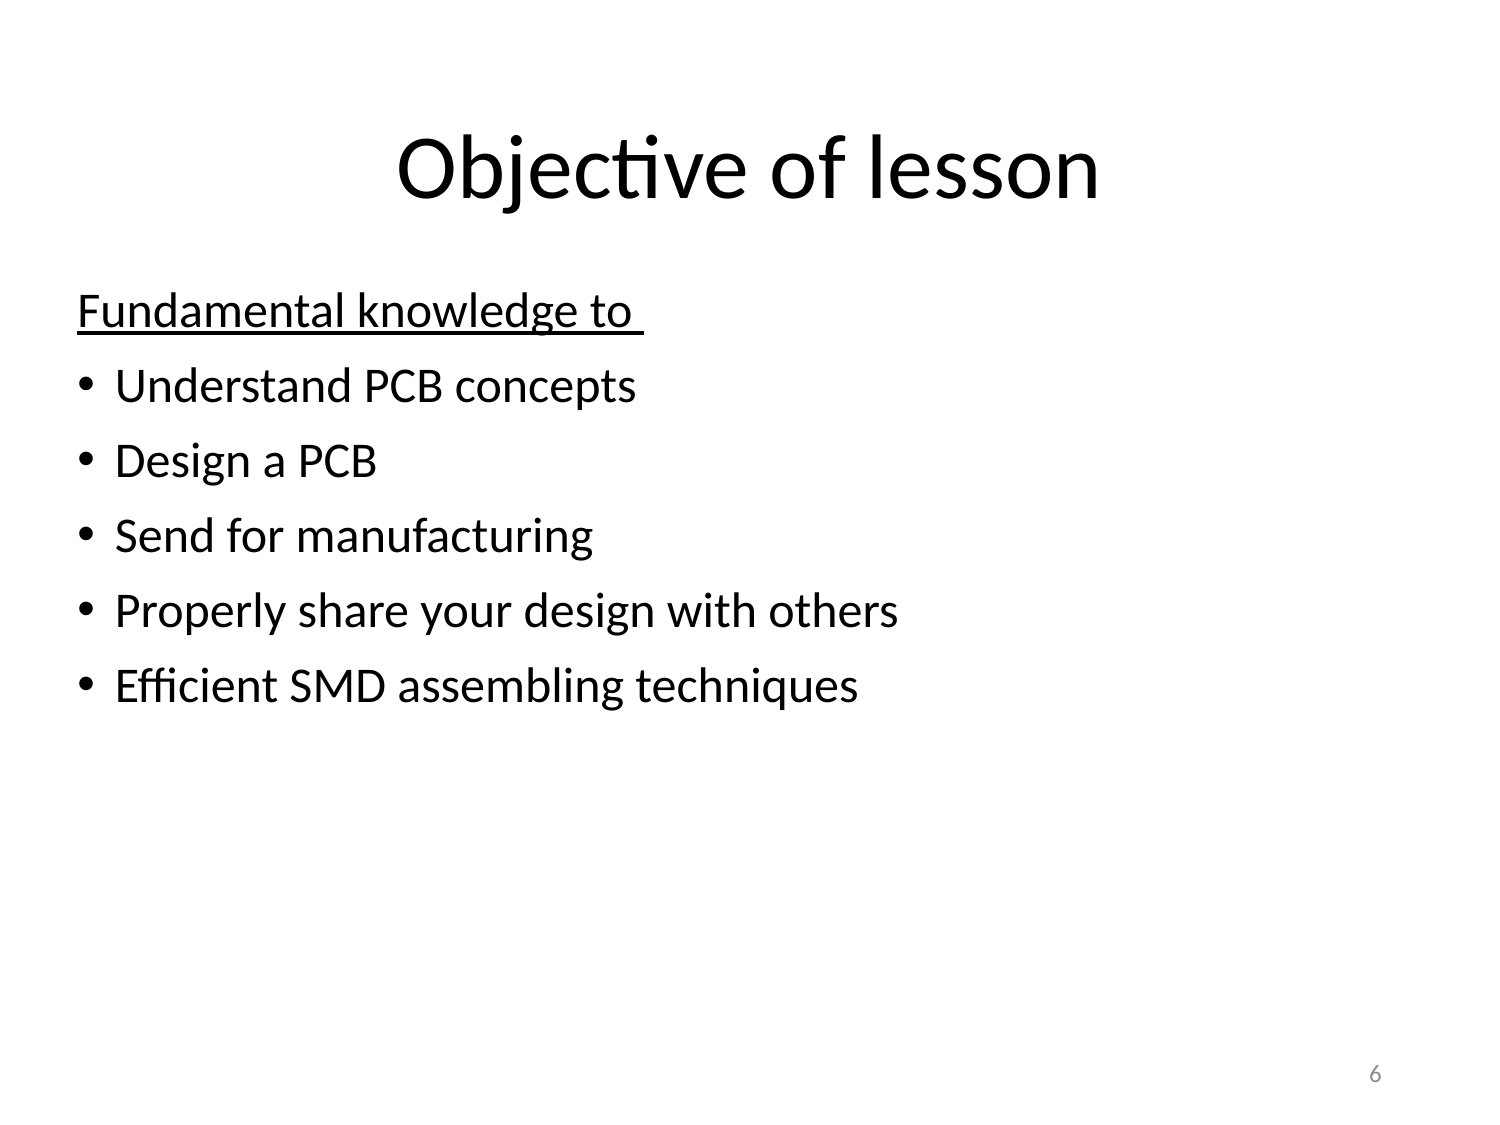

# Objective of lesson
Fundamental knowledge to
Understand PCB concepts
Design a PCB
Send for manufacturing
Properly share your design with others
Efficient SMD assembling techniques
6